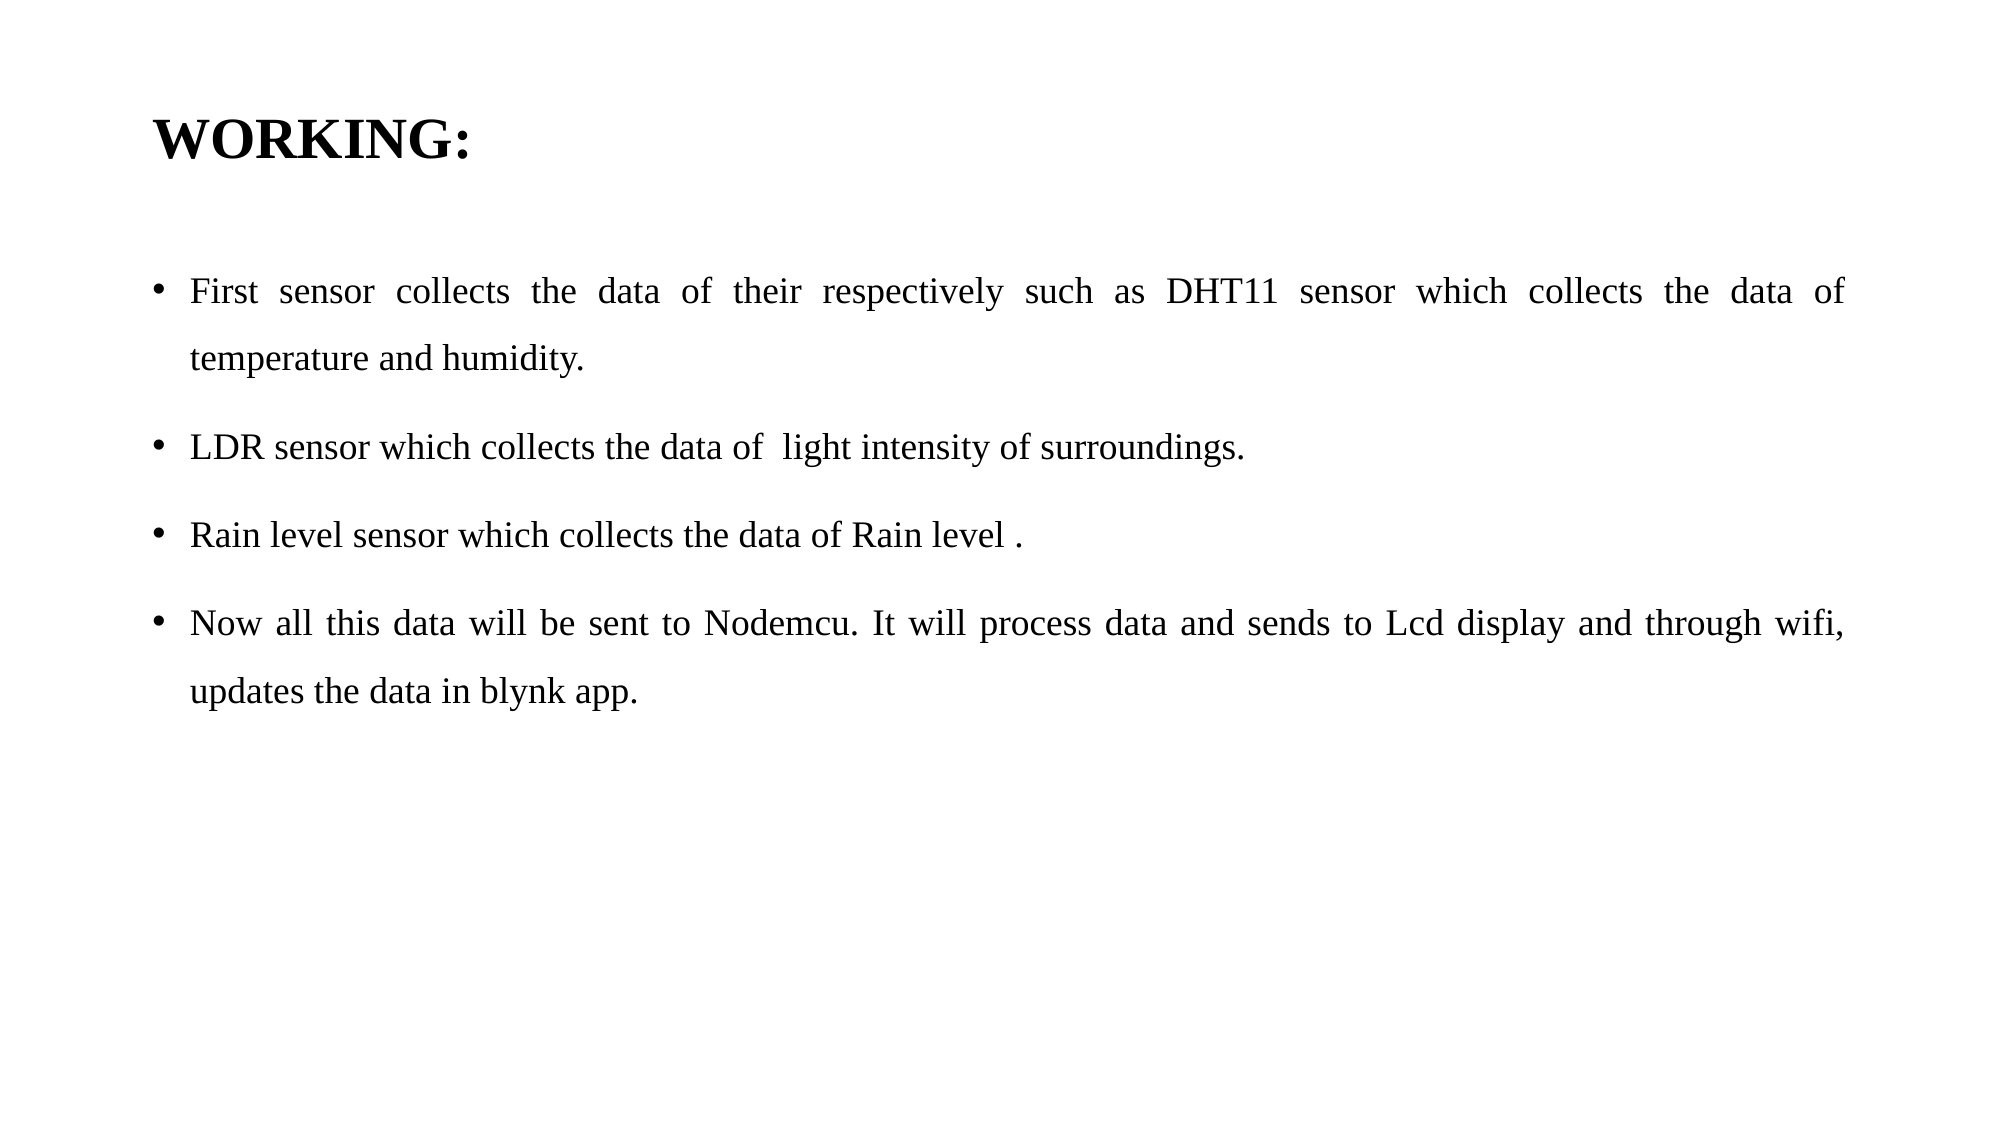

# WORKING:
First sensor collects the data of their respectively such as DHT11 sensor which collects the data of temperature and humidity.
LDR sensor which collects the data of  light intensity of surroundings.
Rain level sensor which collects the data of Rain level .
Now all this data will be sent to Nodemcu. It will process data and sends to Lcd display and through wifi, updates the data in blynk app.